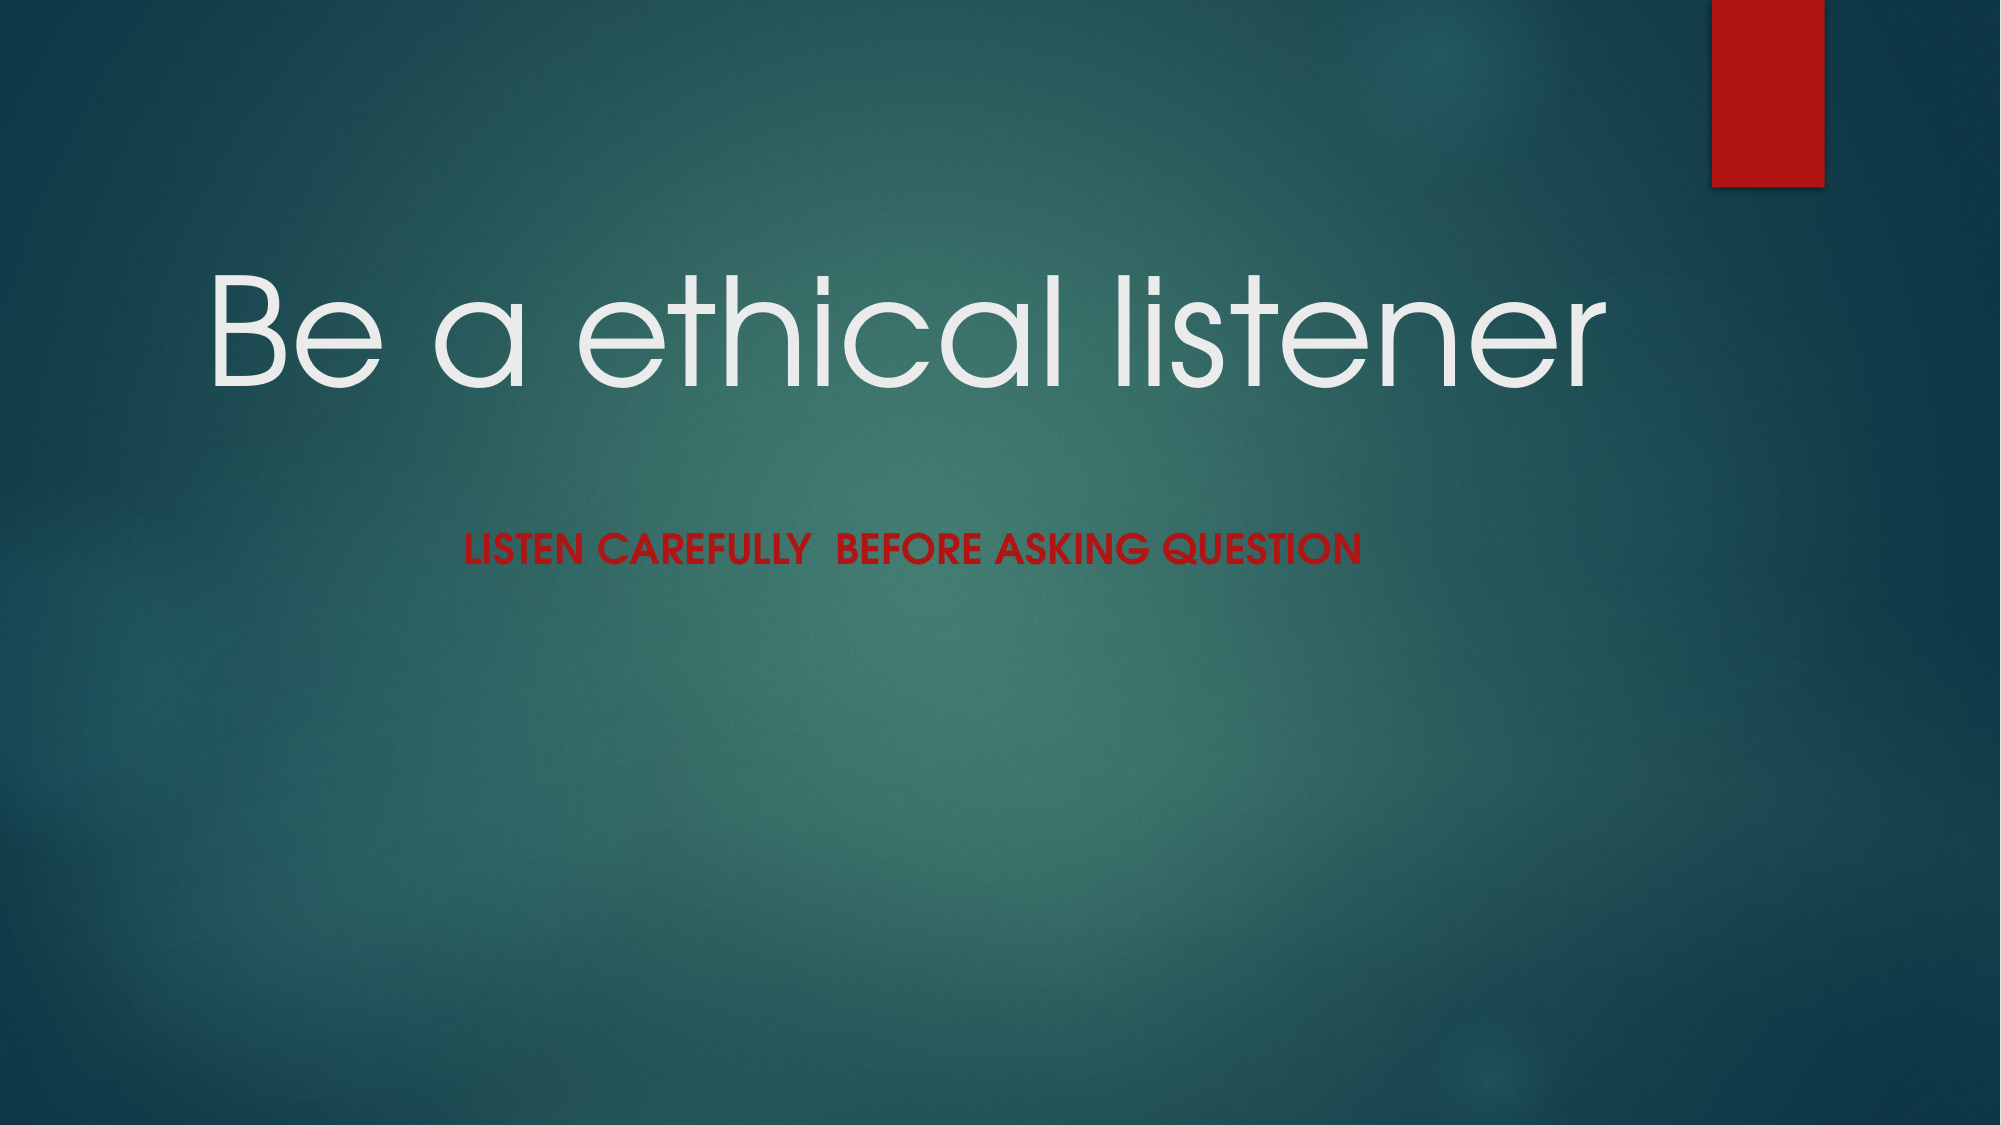

# Be a ethical listener
Listen carefully  before asking question